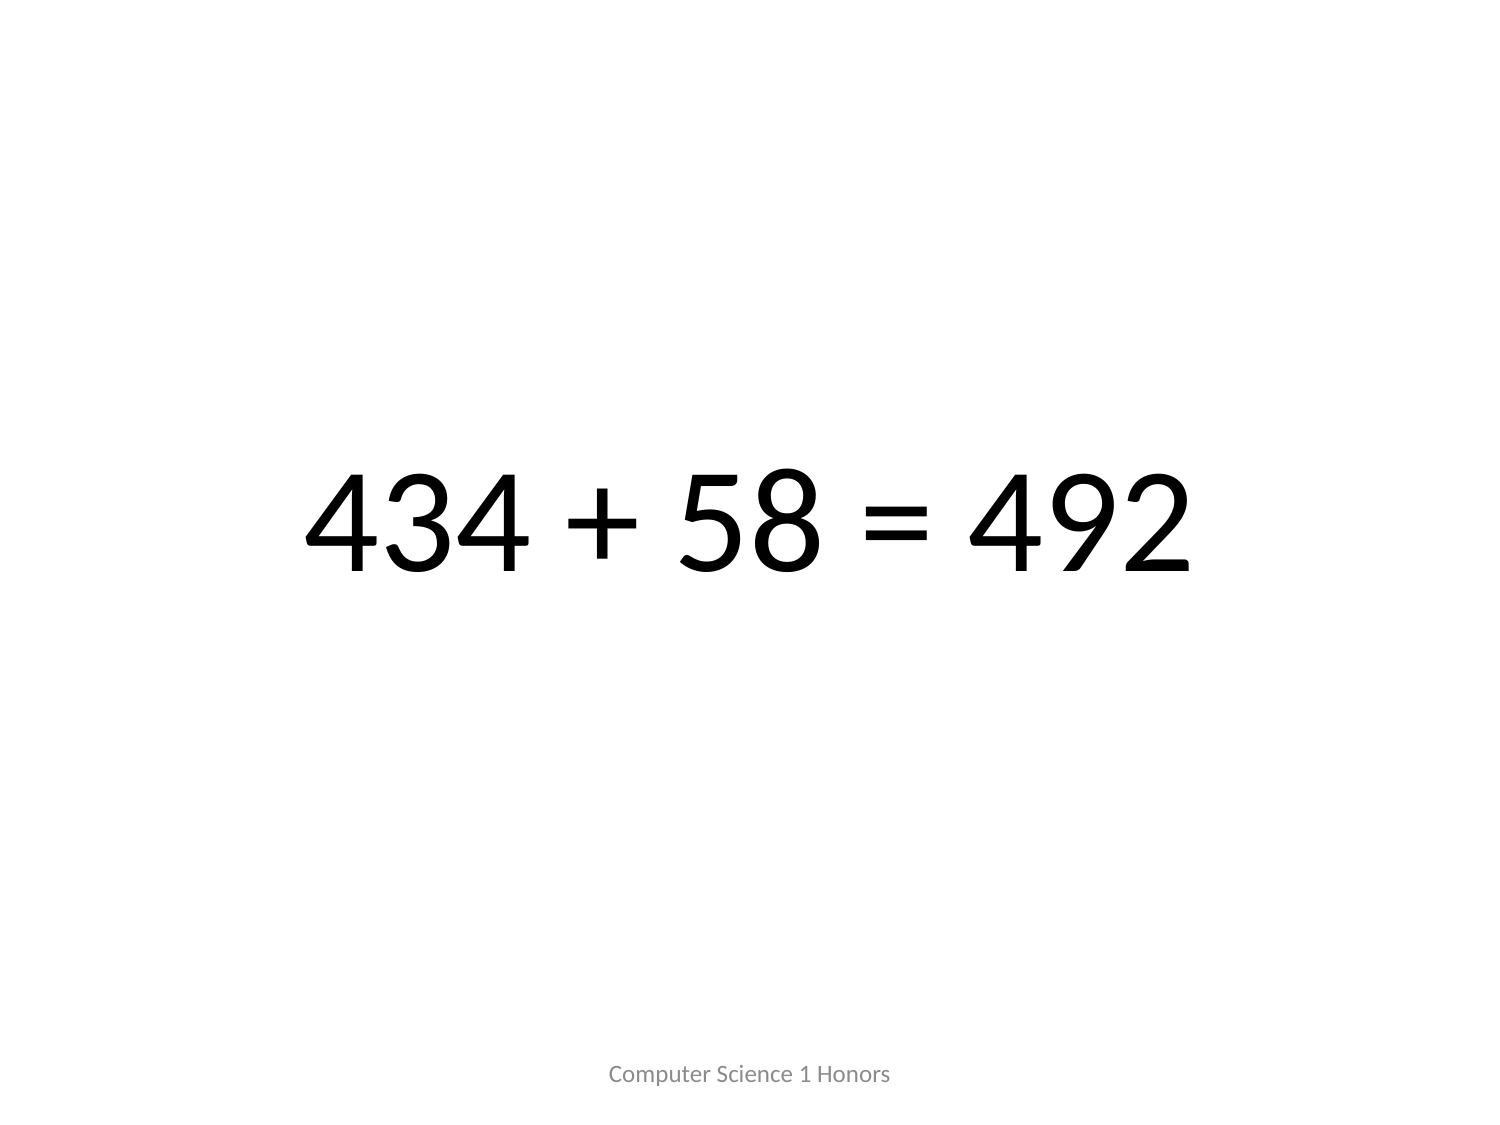

# 434 + 58 = 492
Computer Science 1 Honors